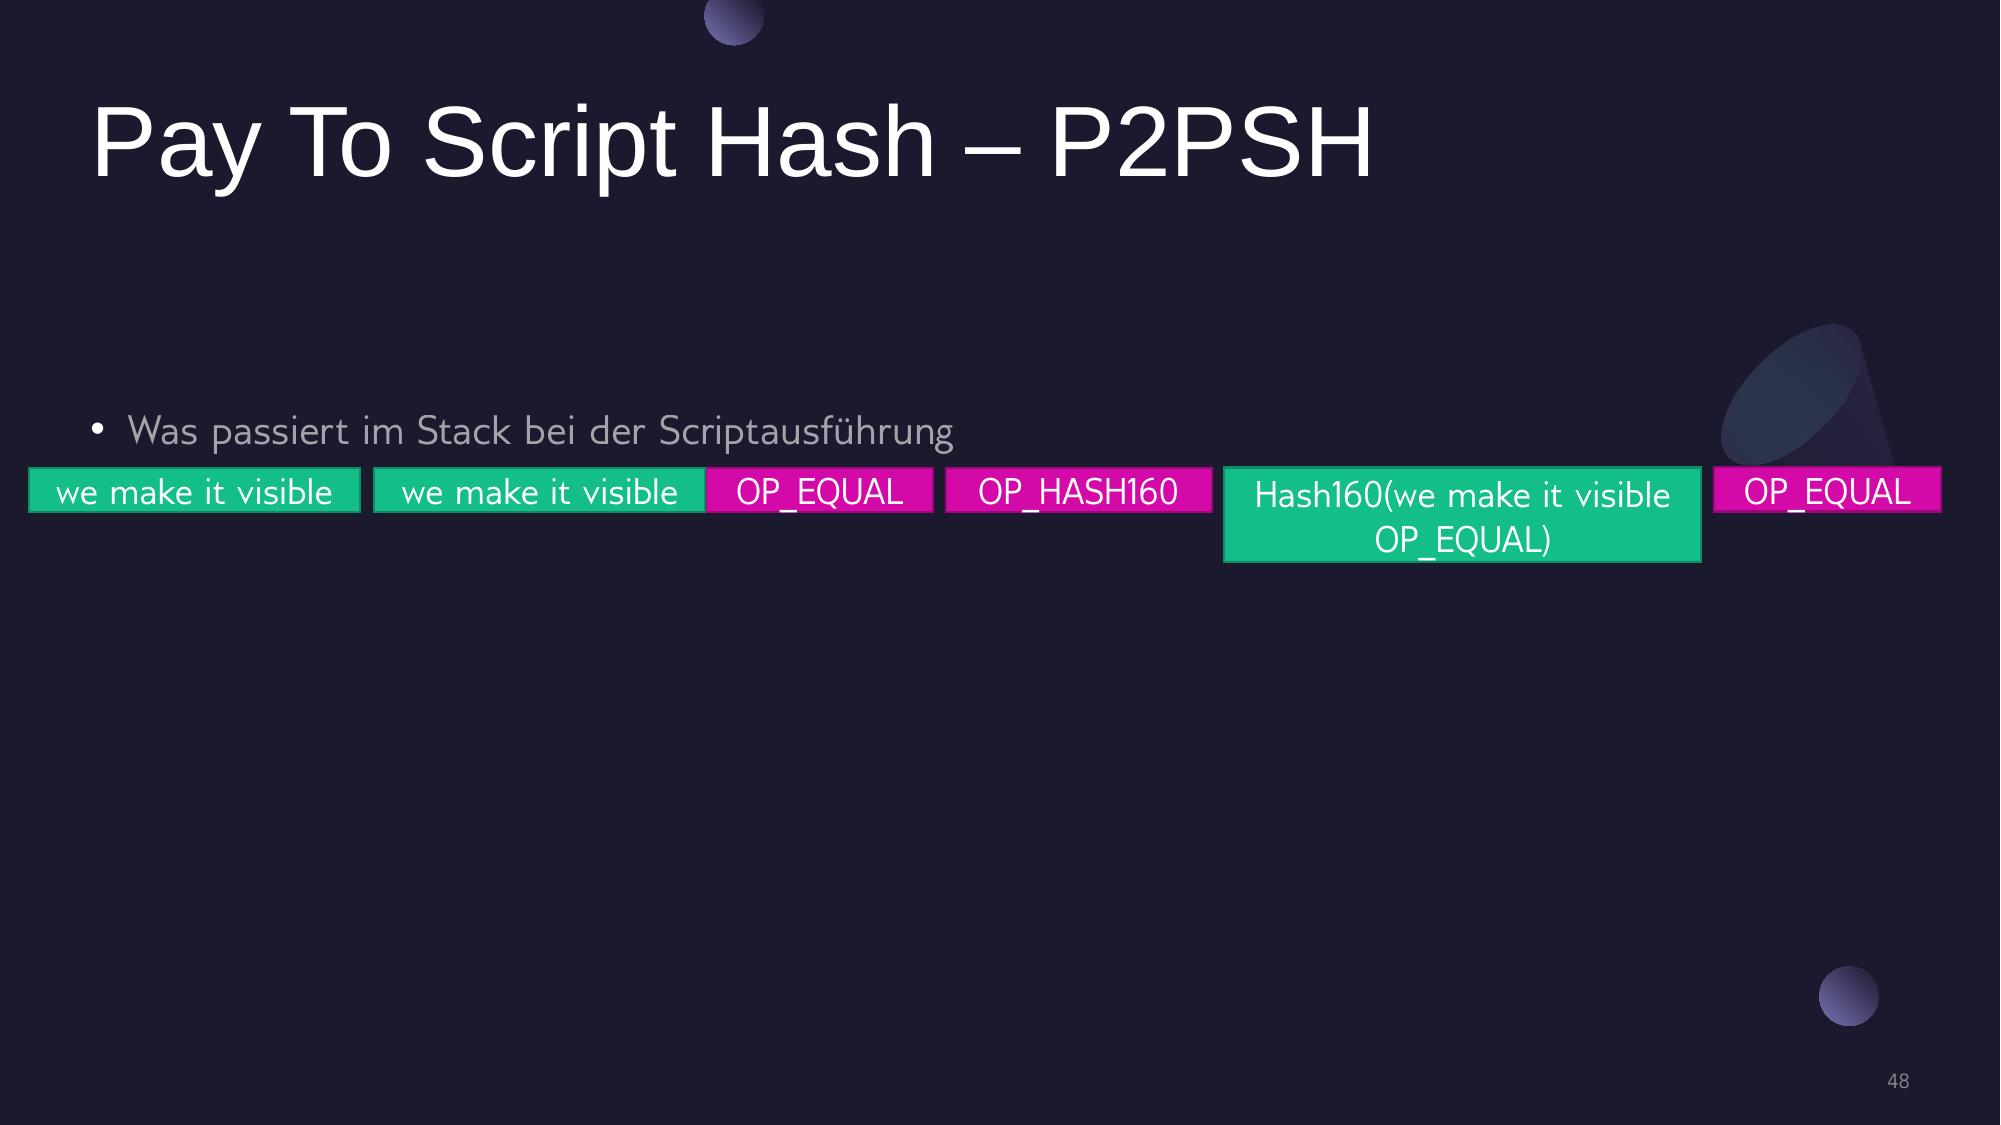

# Pay To Script Hash – P2PSH

Was passiert im Stack bei der Scriptausführung
OP_EQUAL
OP_HASH160
Hash160(we make it visible OP_EQUAL)
OP_EQUAL
we make it visible
we make it visible
48